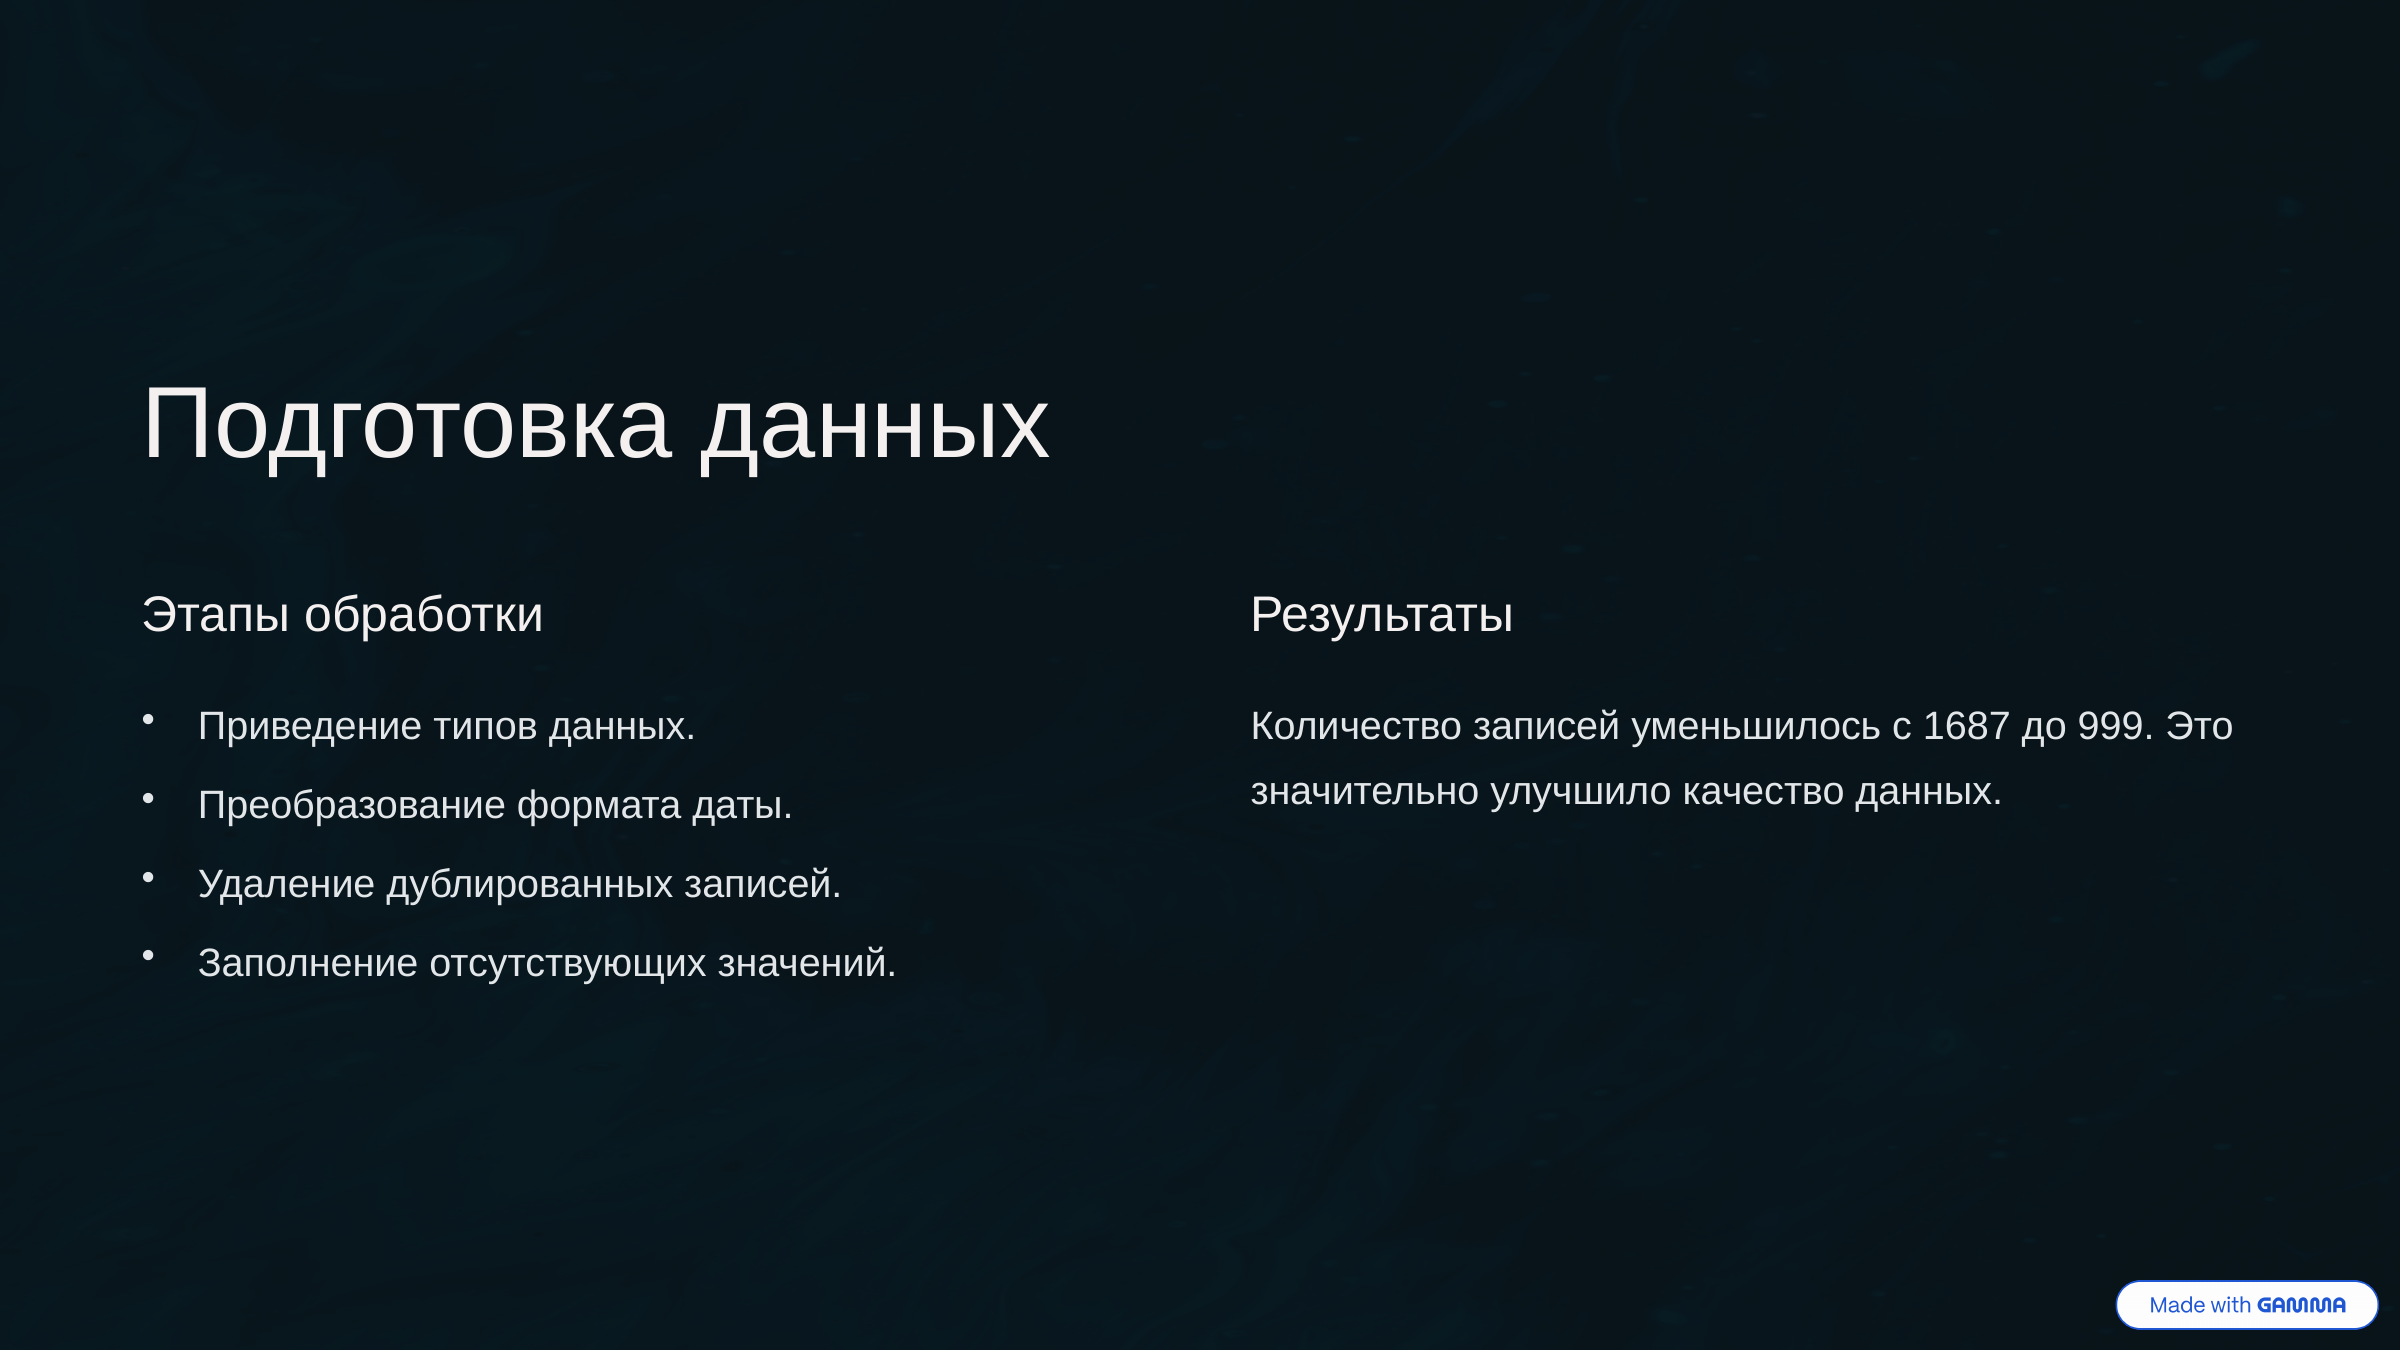

Подготовка данных
Этапы обработки
Результаты
Приведение типов данных.
Количество записей уменьшилось с 1687 до 999. Это значительно улучшило качество данных.
Преобразование формата даты.
Удаление дублированных записей.
Заполнение отсутствующих значений.